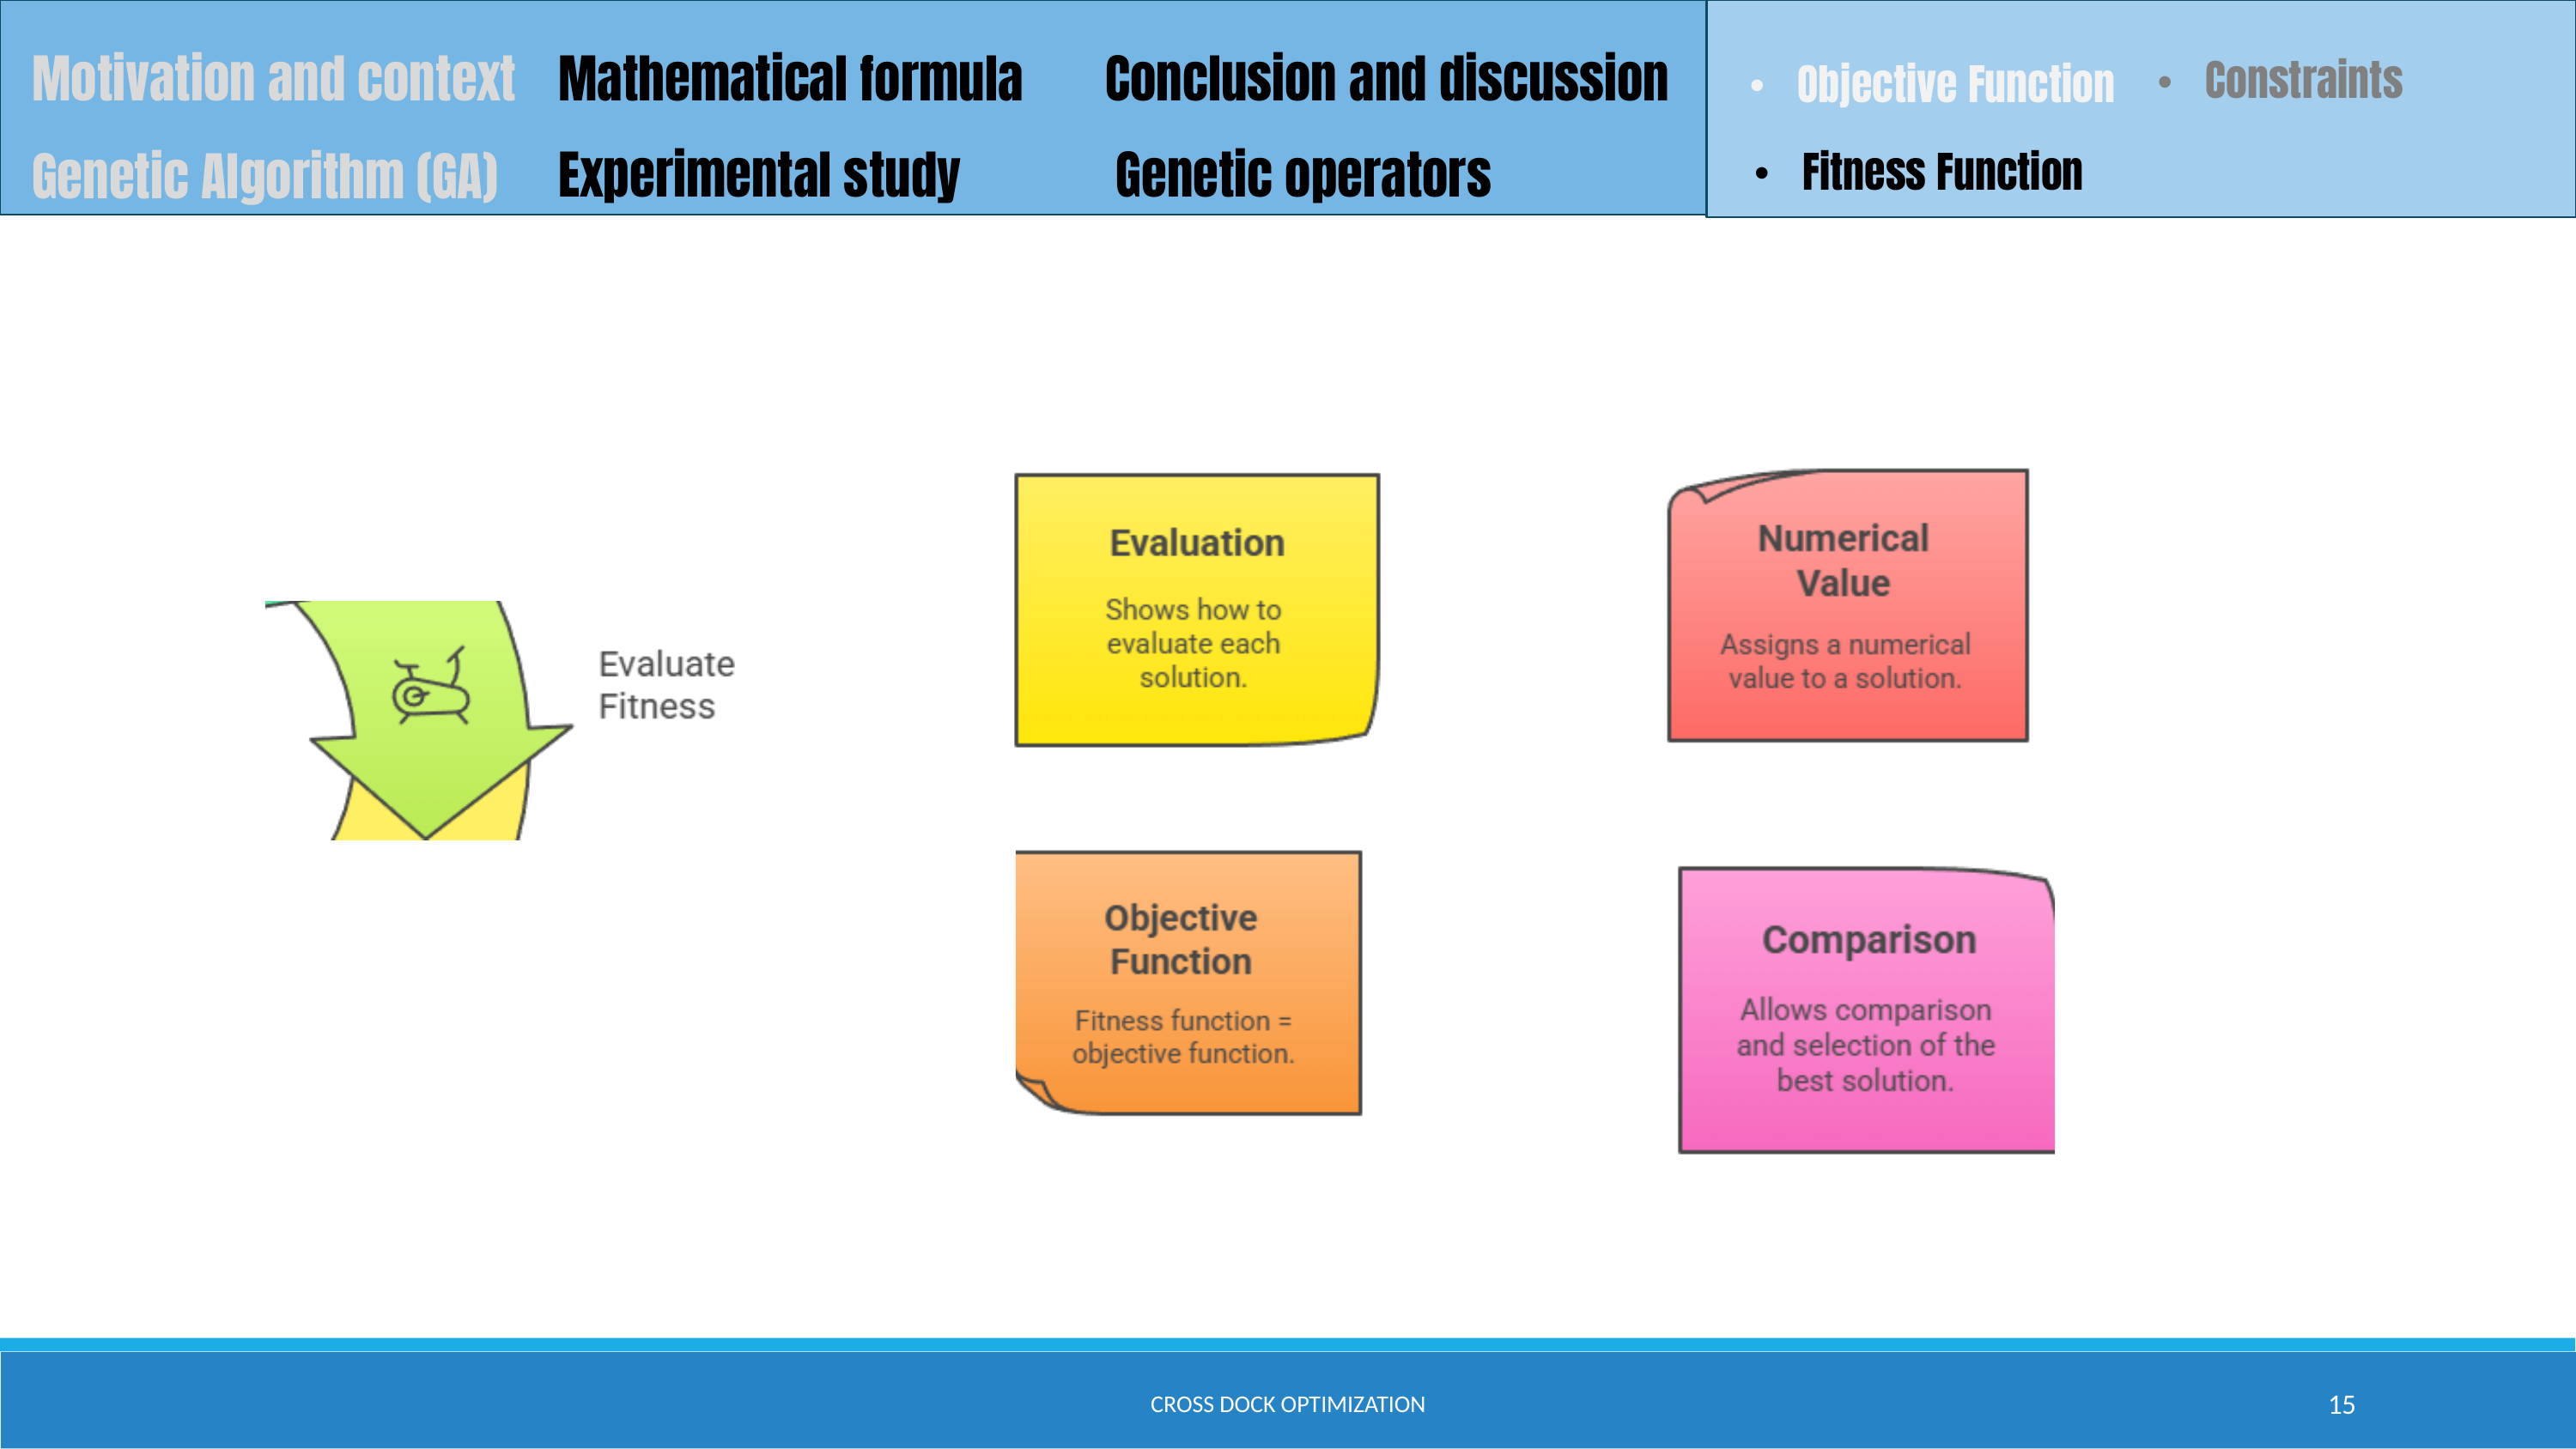

Constraints
Motivation and context
Mathematical formula
Conclusion and discussion
Objective Function
Fitness Function
Genetic Algorithm (GA)
Experimental study
Genetic operators

Cross dock optimization
15